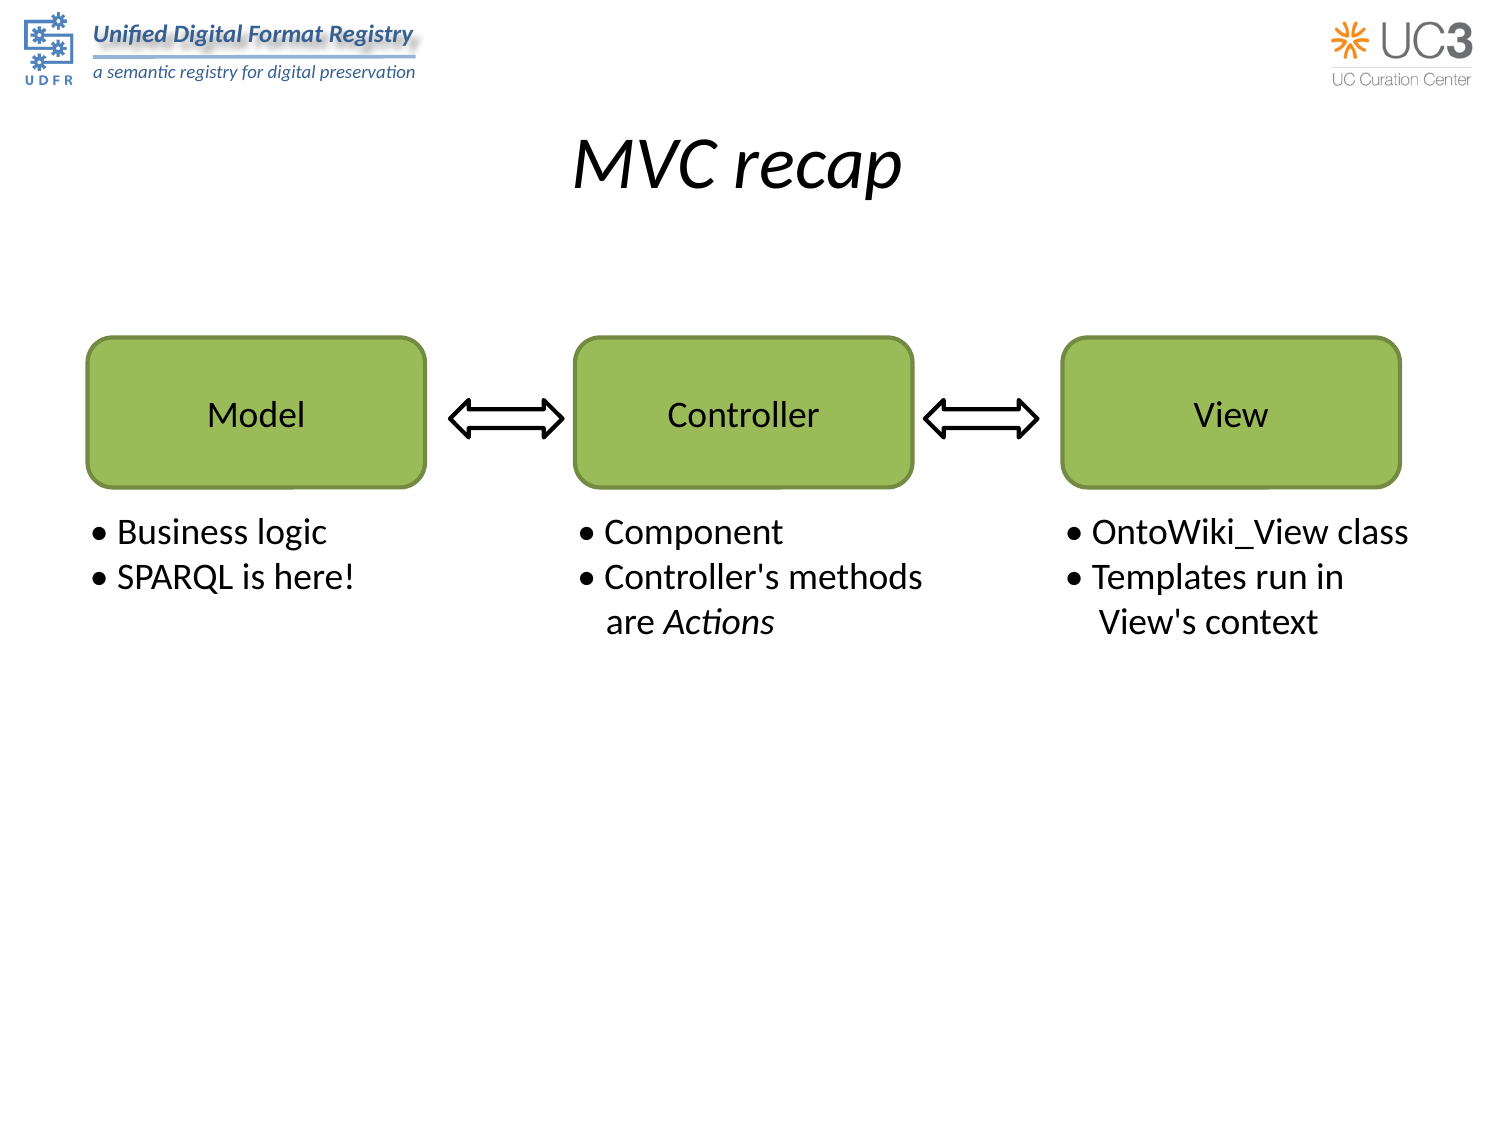

# MVC recap
Model
Controller
View

• Business logic
• SPARQL is here!
• Component
• Controller's methods are Actions
• OntoWiki_View class
• Templates run in
    View's context